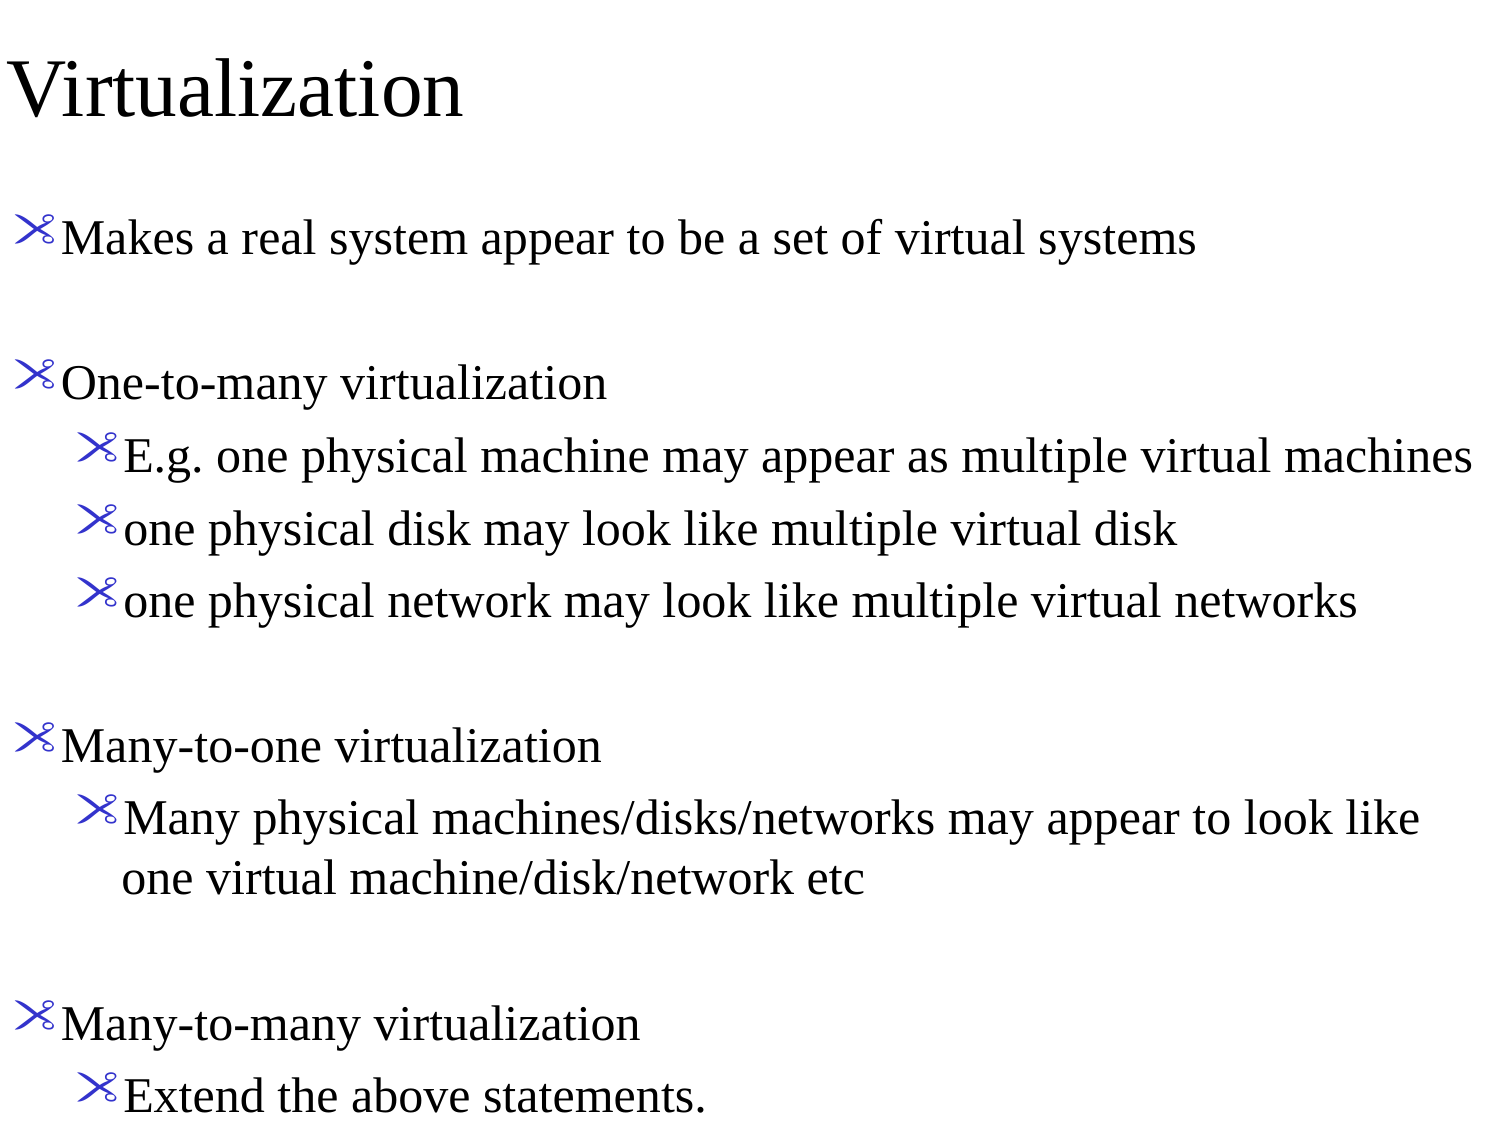

# Virtualization
Makes a real system appear to be a set of virtual systems

One-to-many virtualization
E.g. one physical machine may appear as multiple virtual machines
one physical disk may look like multiple virtual disk
one physical network may look like multiple virtual networks

Many-to-one virtualization
Many physical machines/disks/networks may appear to look like one virtual machine/disk/network etc

Many-to-many virtualization
Extend the above statements.